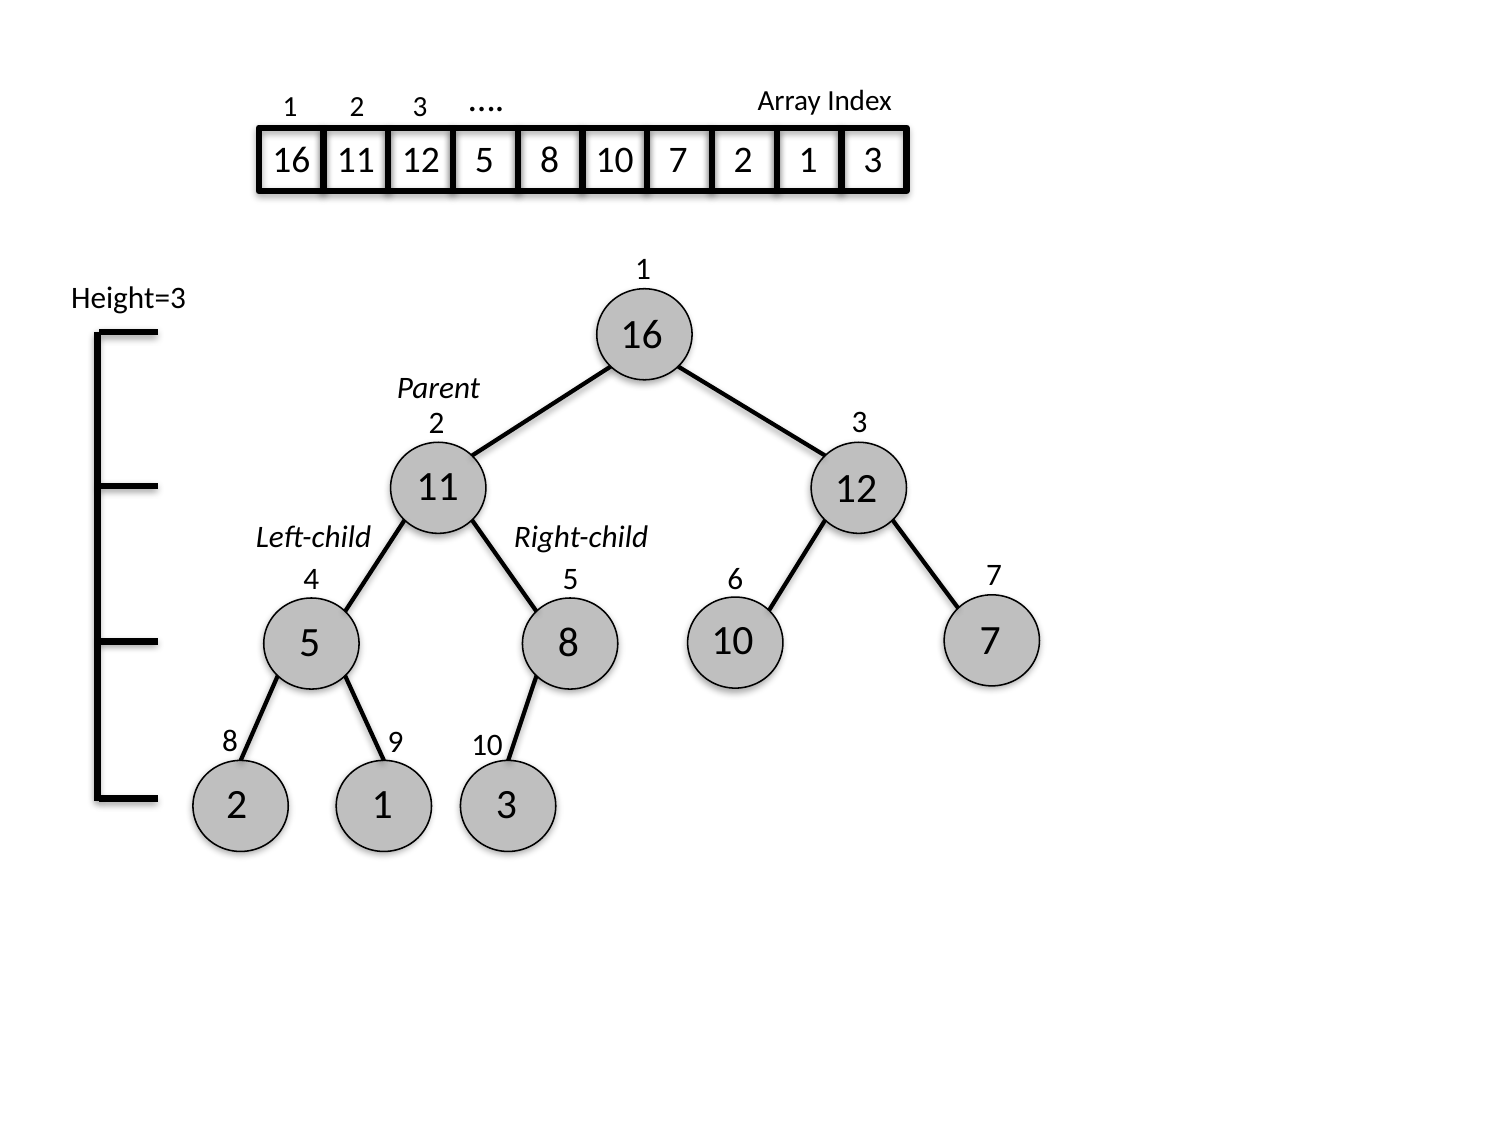

….
Array Index
1
2
3
16

11

12

 5

 8

10

 7

 2

 1

 3

1
Height=3

16
Parent
3
2

11

12
Left-child
Right-child
7
4
5
6

 7

10

 5

 8
8
9
10

 2

 1

 3